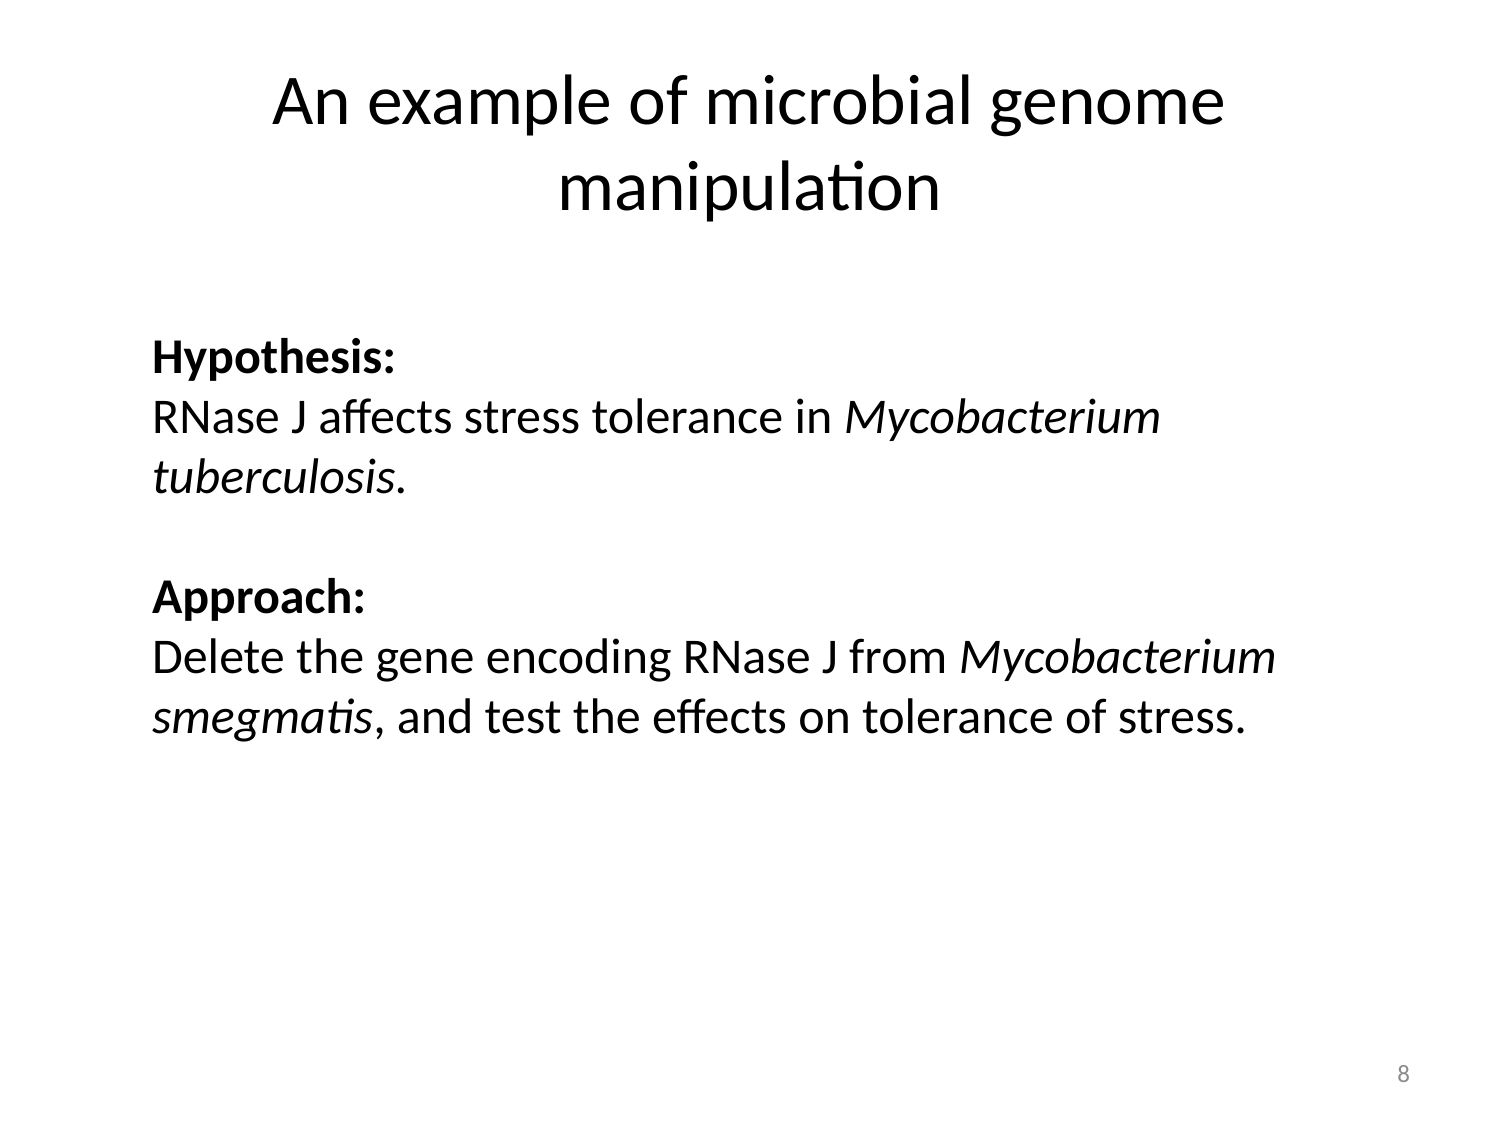

# An example of microbial genome manipulation
Hypothesis:
RNase J affects stress tolerance in Mycobacterium tuberculosis.

Approach:
Delete the gene encoding RNase J from Mycobacterium smegmatis, and test the effects on tolerance of stress.
8